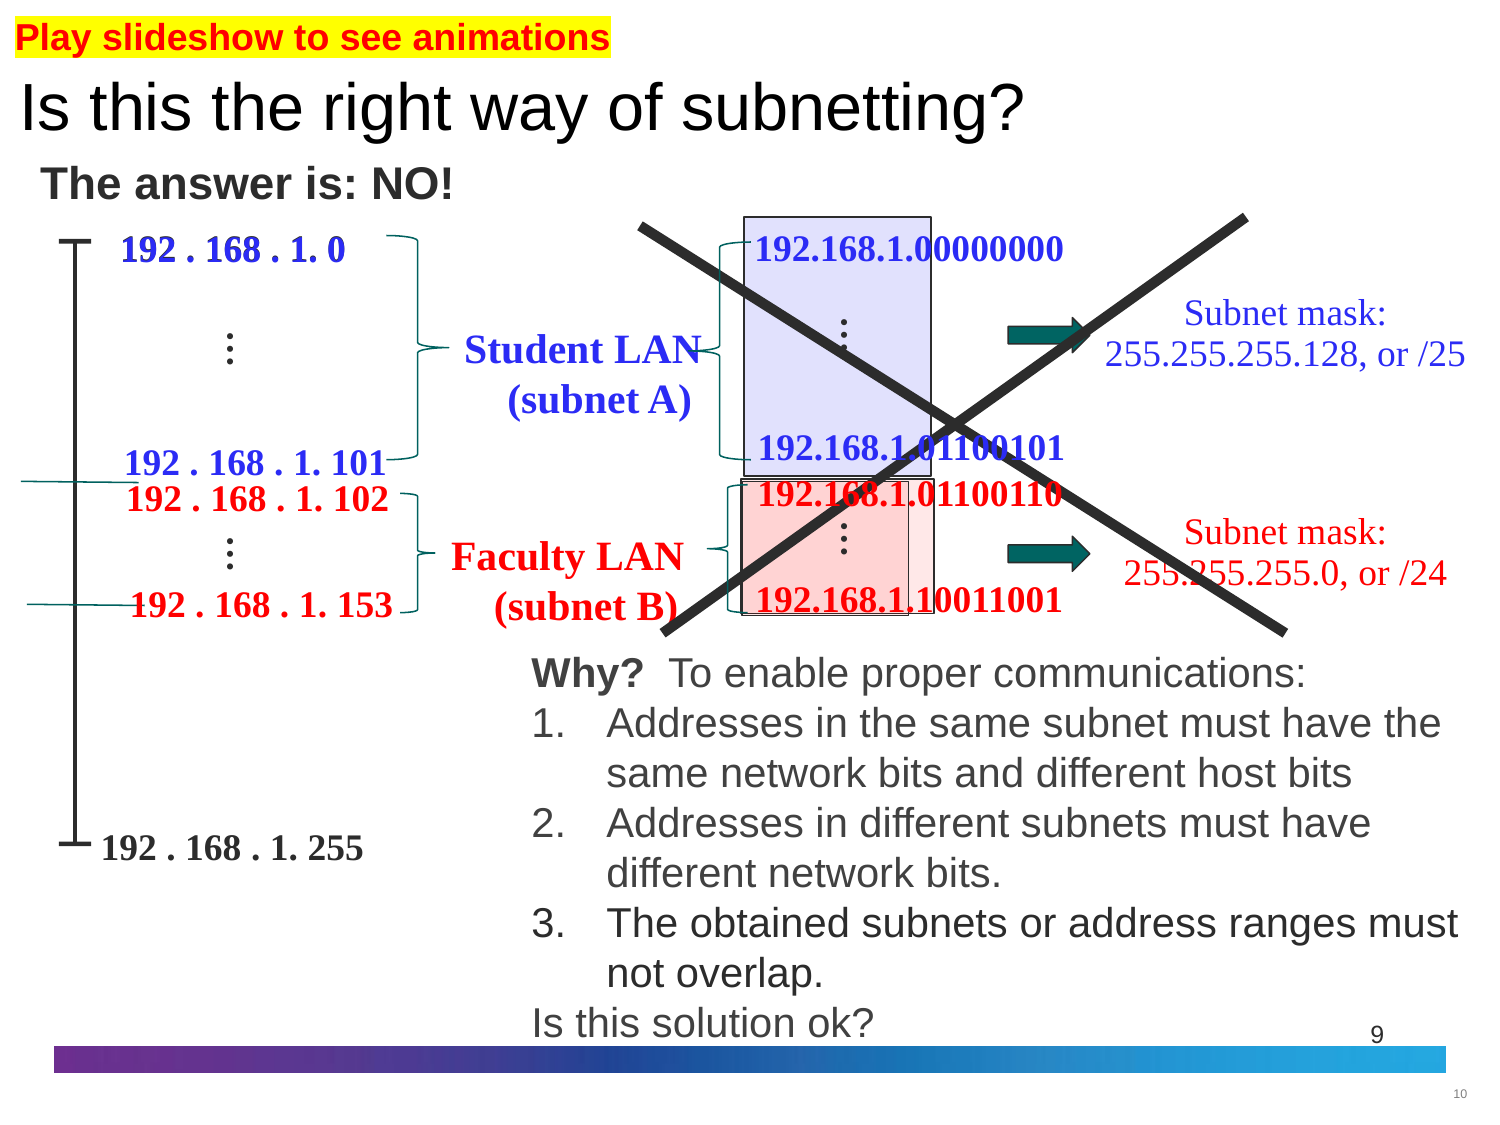

Play slideshow to see animations
# Is this the right way of subnetting?
The answer is: NO!
192 . 168 . 1. 0
192.168.1.00000000

192.168.1.01100101
…

192 . 168 . 1. 0

Student LAN
(subnet A)
192 . 168 . 1. 101

Subnet mask: 255.255.255.128, or /25

…
192.168.1.01100110

192.168.1.10011001
…
192 . 168 . 1. 102

Faculty LAN
(subnet B)
192 . 168 . 1. 153

Subnet mask: 255.255.255.0, or /24

…
Why?  To enable proper communications:
Addresses in the same subnet must have the same network bits and different host bits
Addresses in different subnets must have different network bits.
The obtained subnets or address ranges must not overlap.
Is this solution ok?
192 . 168 . 1. 255

9